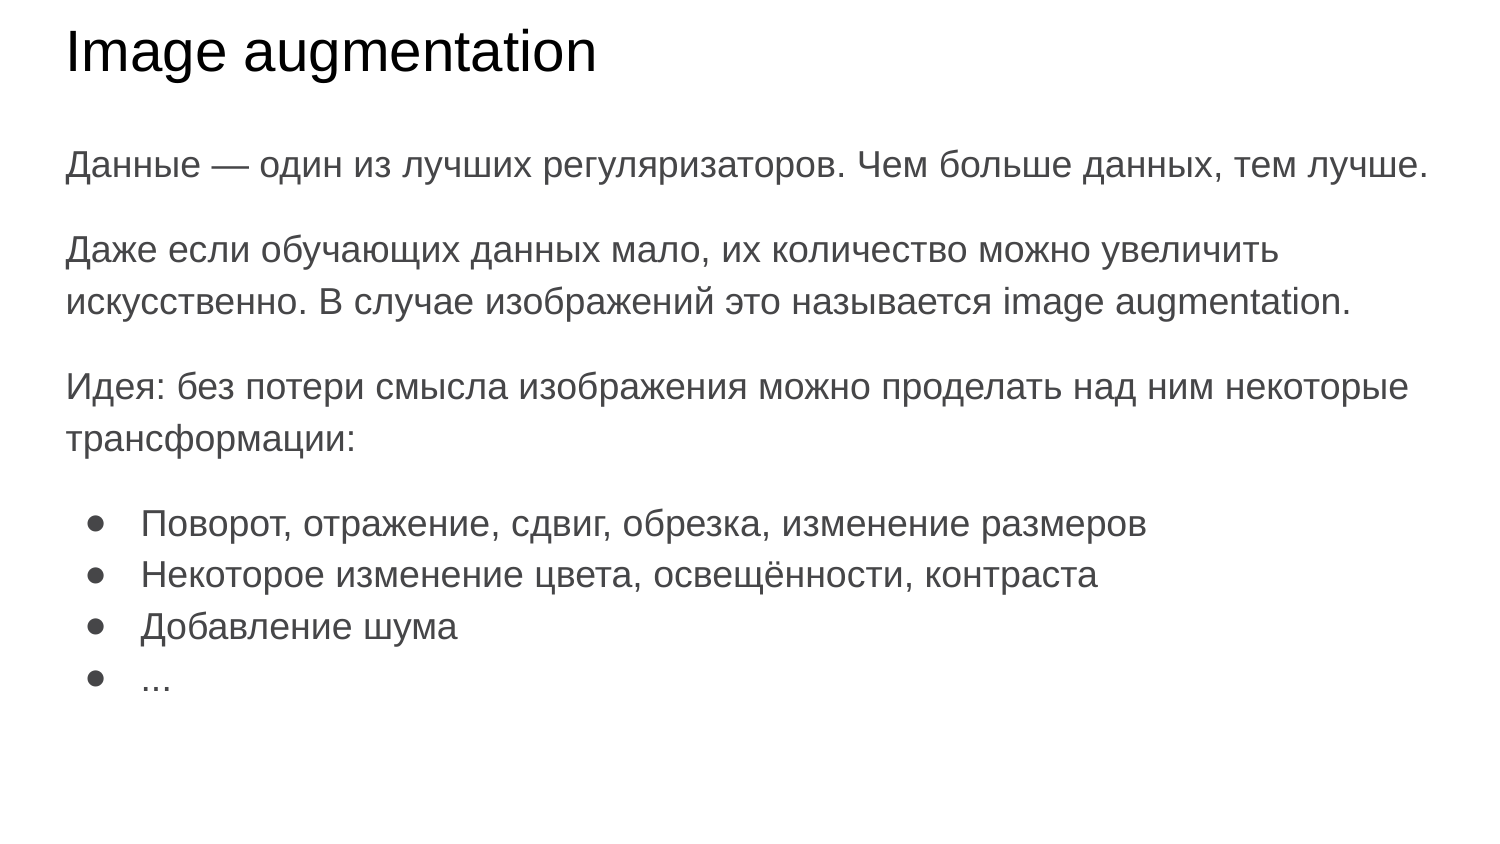

# Image augmentation
Данные — один из лучших регуляризаторов. Чем больше данных, тем лучше.
Даже если обучающих данных мало, их количество можно увеличить искусственно. В случае изображений это называется image augmentation.
Идея: без потери смысла изображения можно проделать над ним некоторые трансформации:
Поворот, отражение, сдвиг, обрезка, изменение размеров
Некоторое изменение цвета, освещённости, контраста
Добавление шума
...